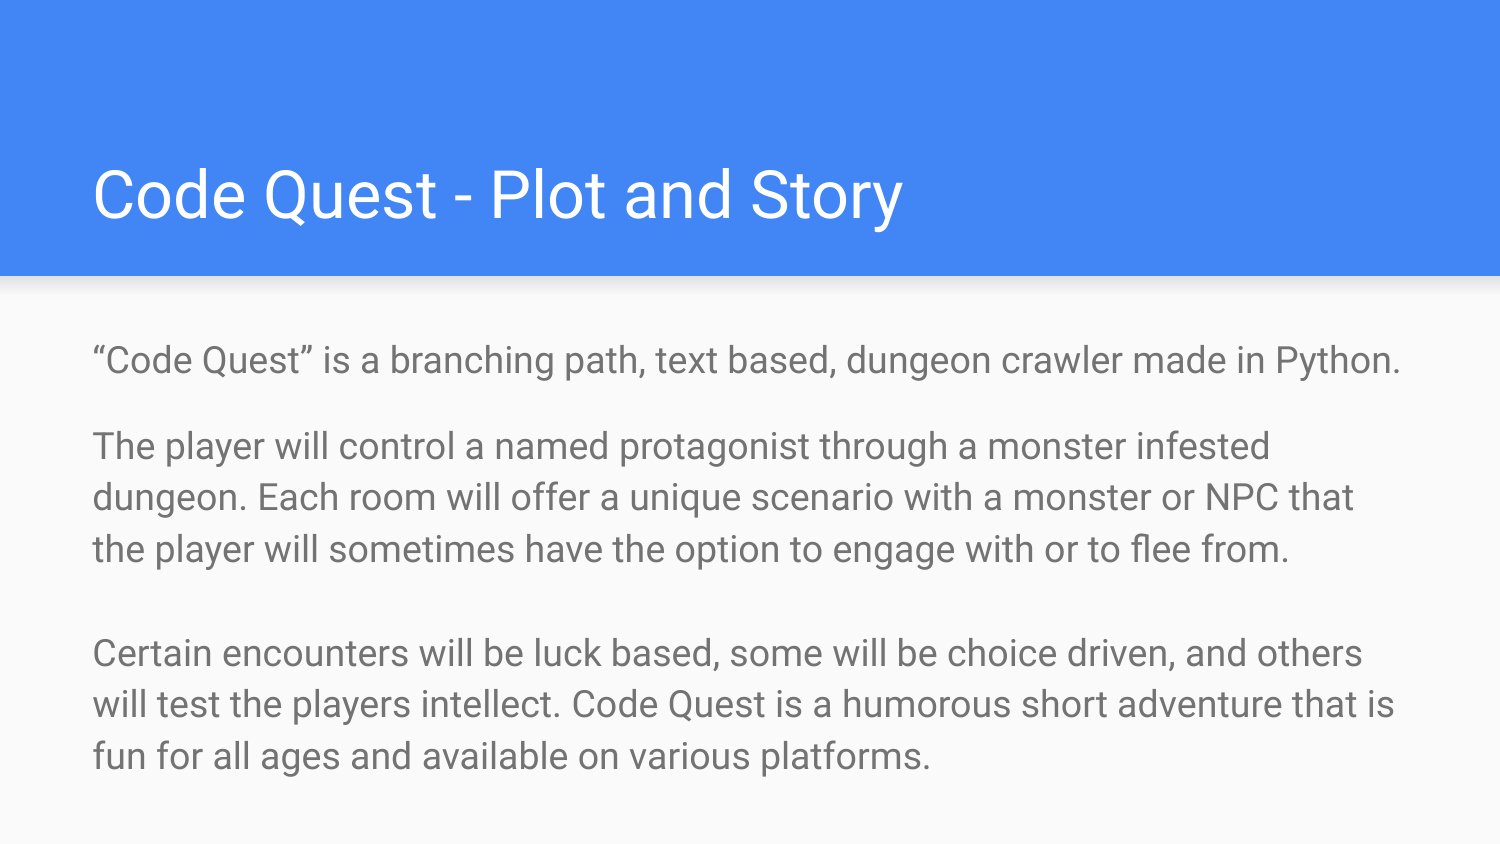

# Code Quest - Plot and Story
“Code Quest” is a branching path, text based, dungeon crawler made in Python.
The player will control a named protagonist through a monster infested dungeon. Each room will offer a unique scenario with a monster or NPC that the player will sometimes have the option to engage with or to flee from.
Certain encounters will be luck based, some will be choice driven, and others will test the players intellect. Code Quest is a humorous short adventure that is fun for all ages and available on various platforms.